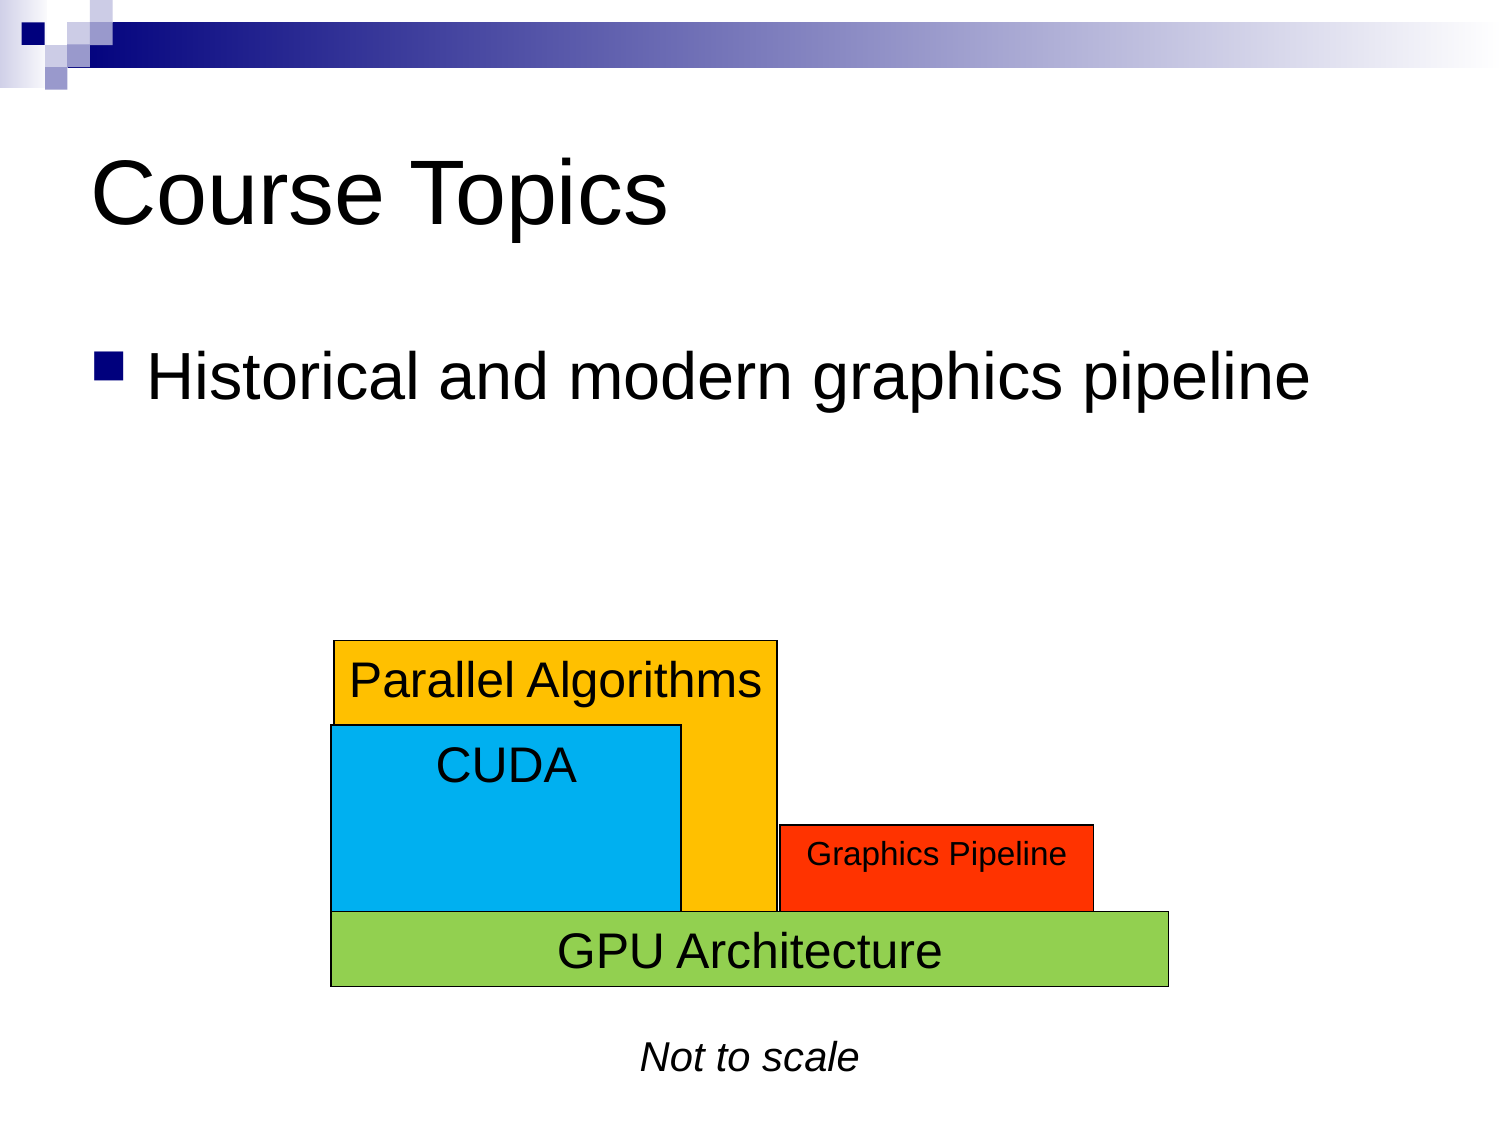

# Course Topics
Historical and modern graphics pipeline
Parallel Algorithms

CUDA

Graphics Pipeline

GPU Architecture
Not to scale